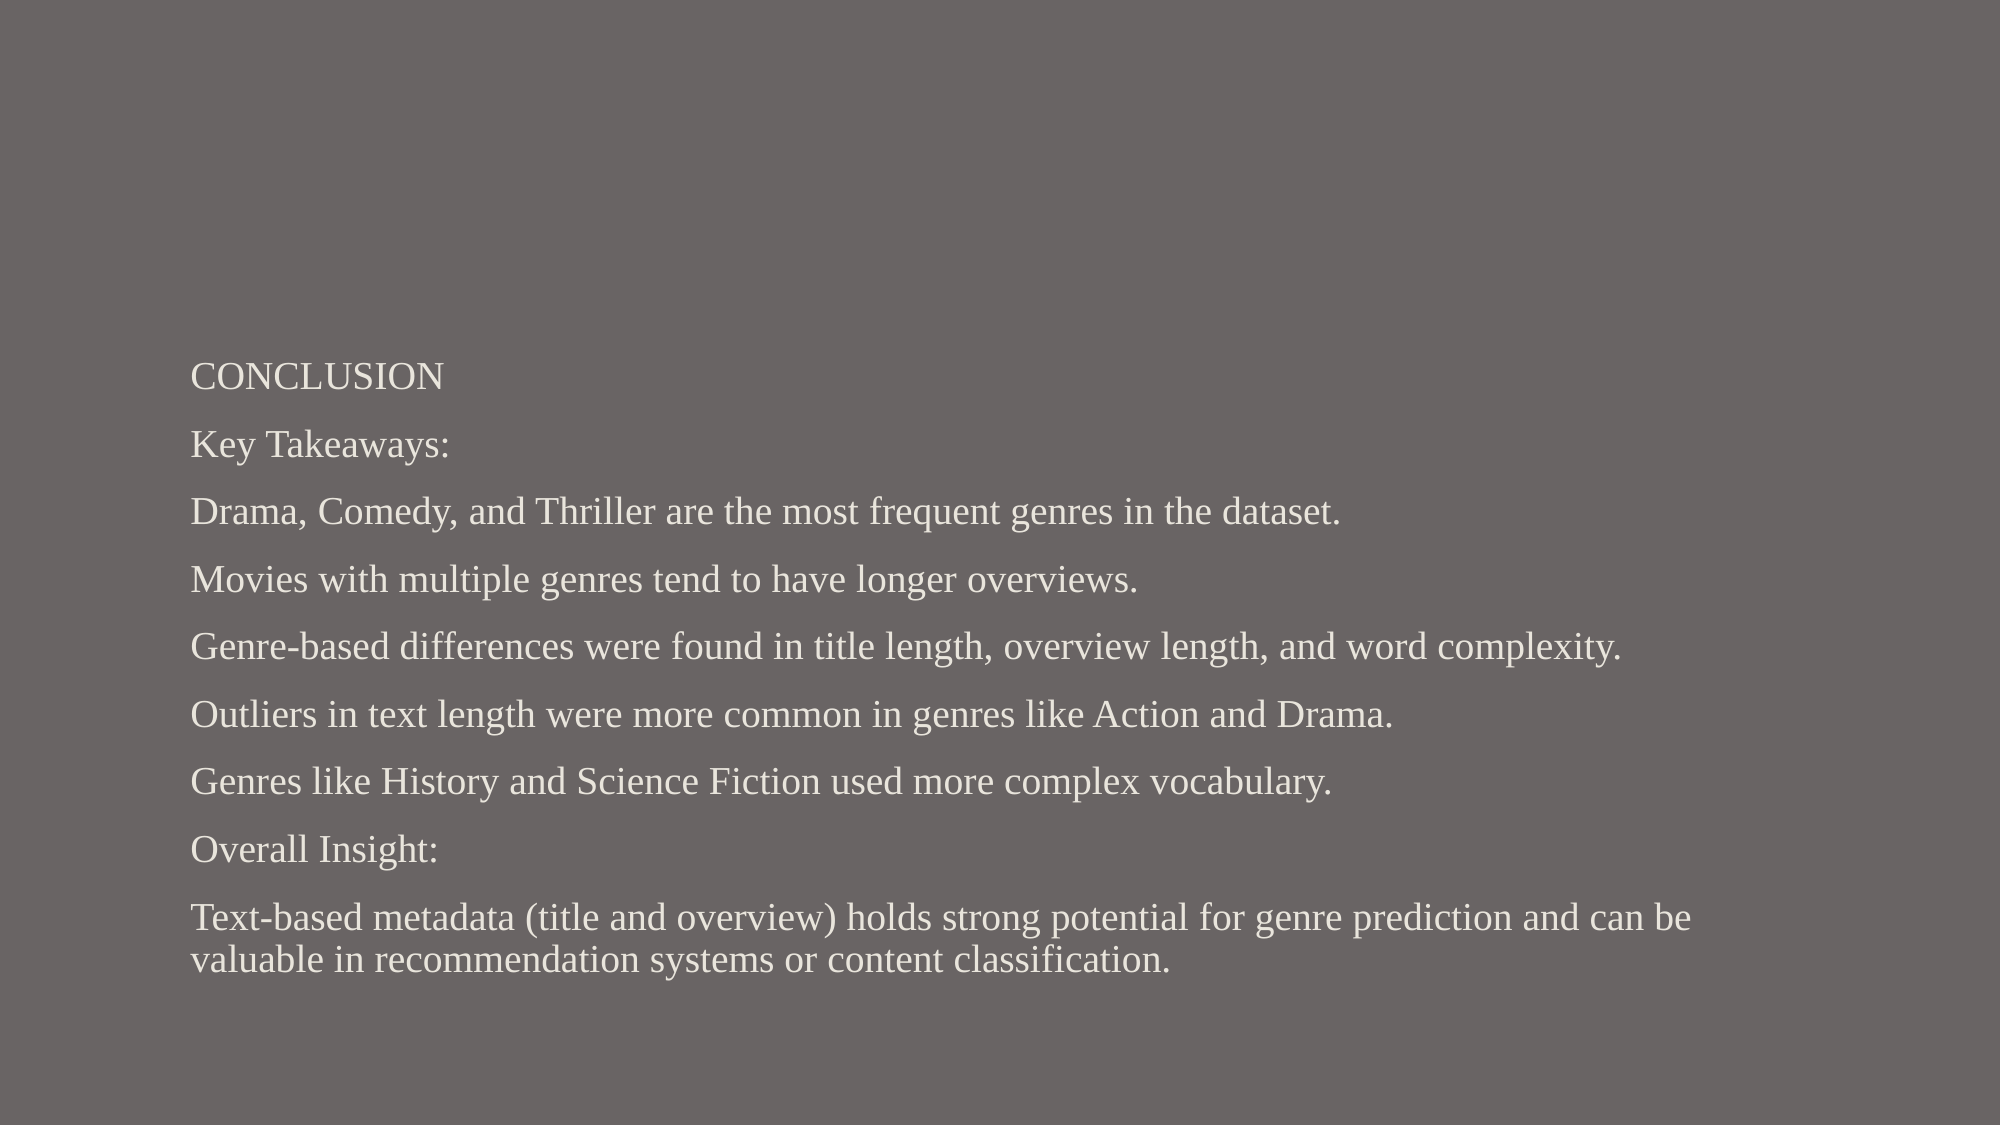

CONCLUSION
Key Takeaways:
Drama, Comedy, and Thriller are the most frequent genres in the dataset.
Movies with multiple genres tend to have longer overviews.
Genre-based differences were found in title length, overview length, and word complexity.
Outliers in text length were more common in genres like Action and Drama.
Genres like History and Science Fiction used more complex vocabulary.
Overall Insight:
Text-based metadata (title and overview) holds strong potential for genre prediction and can be valuable in recommendation systems or content classification.